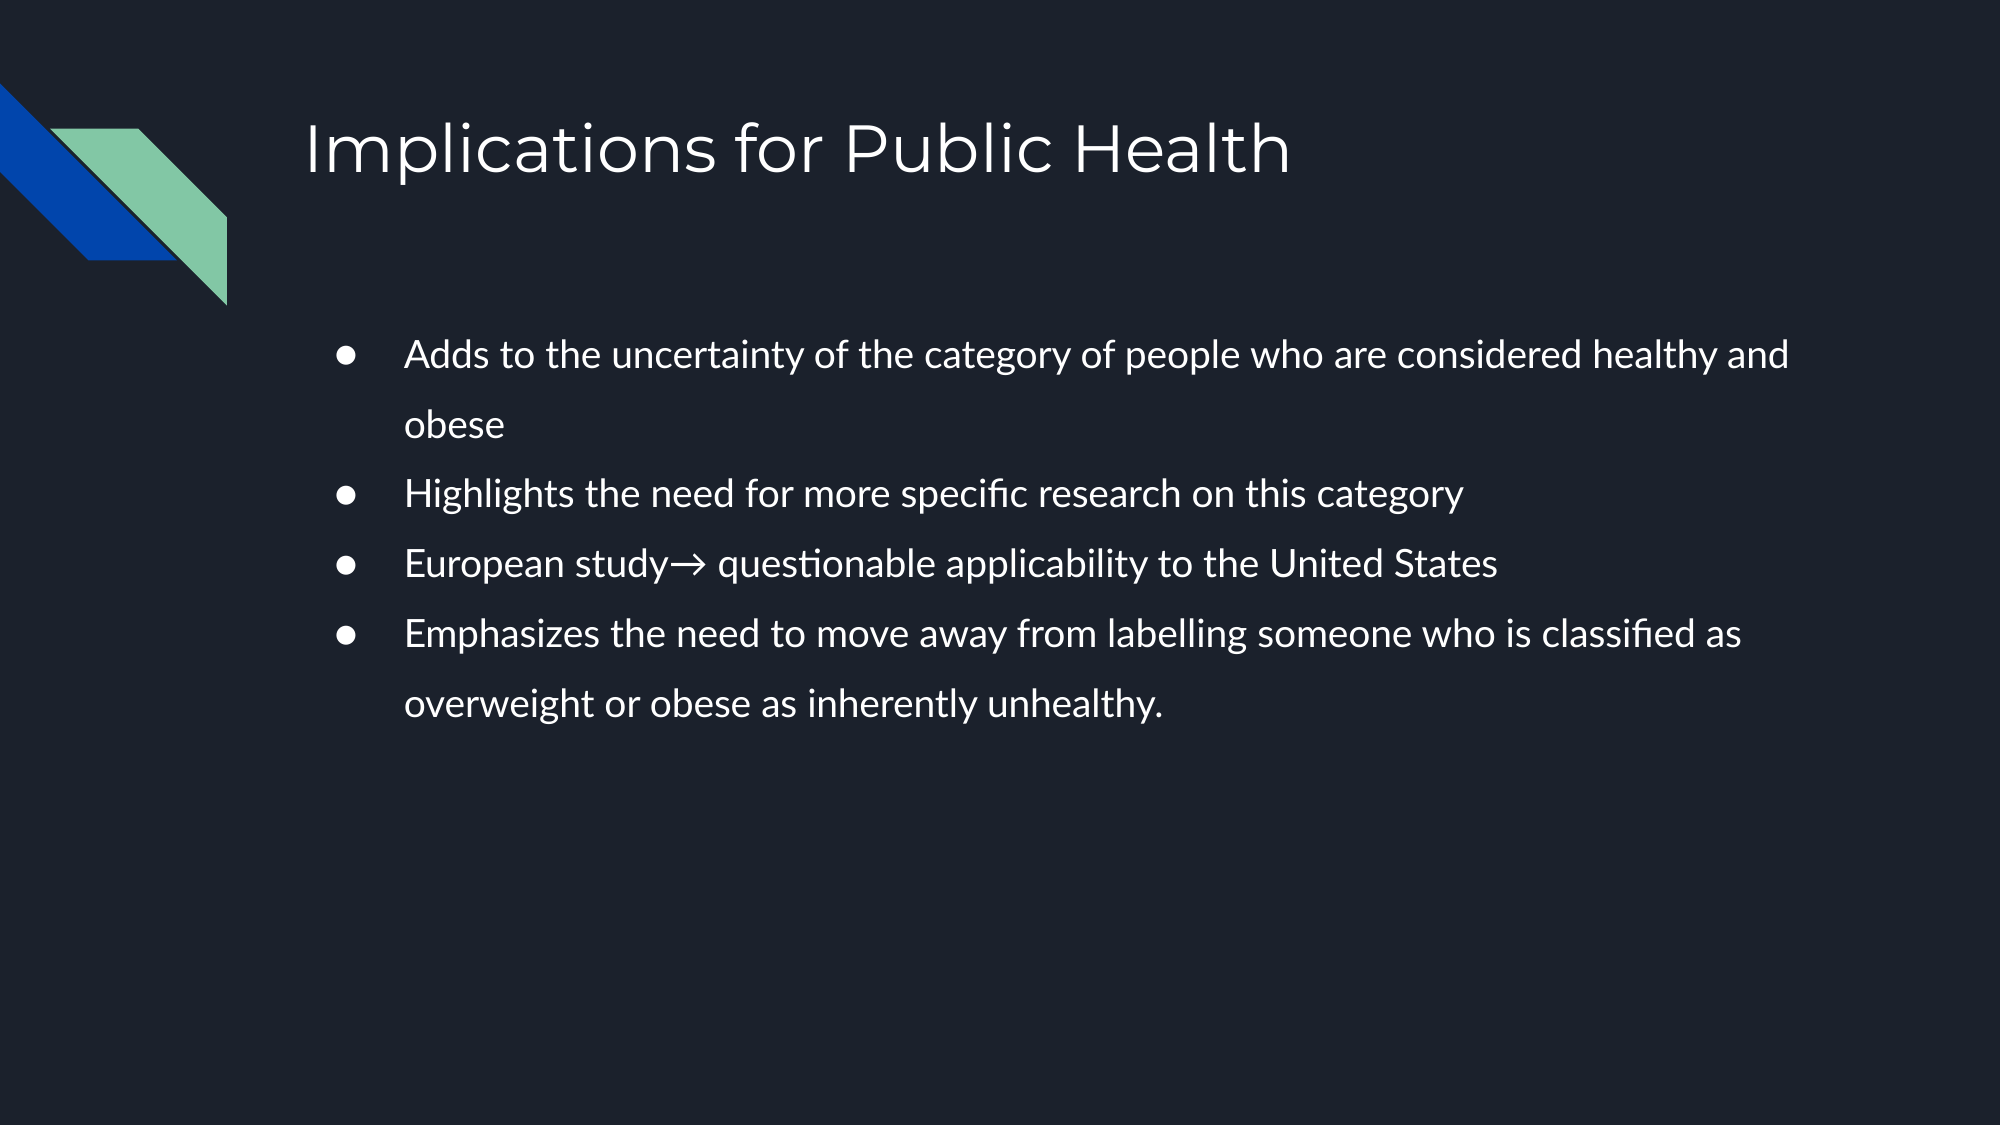

# Implications for Public Health
Adds to the uncertainty of the category of people who are considered healthy and obese
Highlights the need for more specific research on this category
European study→ questionable applicability to the United States
Emphasizes the need to move away from labelling someone who is classified as overweight or obese as inherently unhealthy.